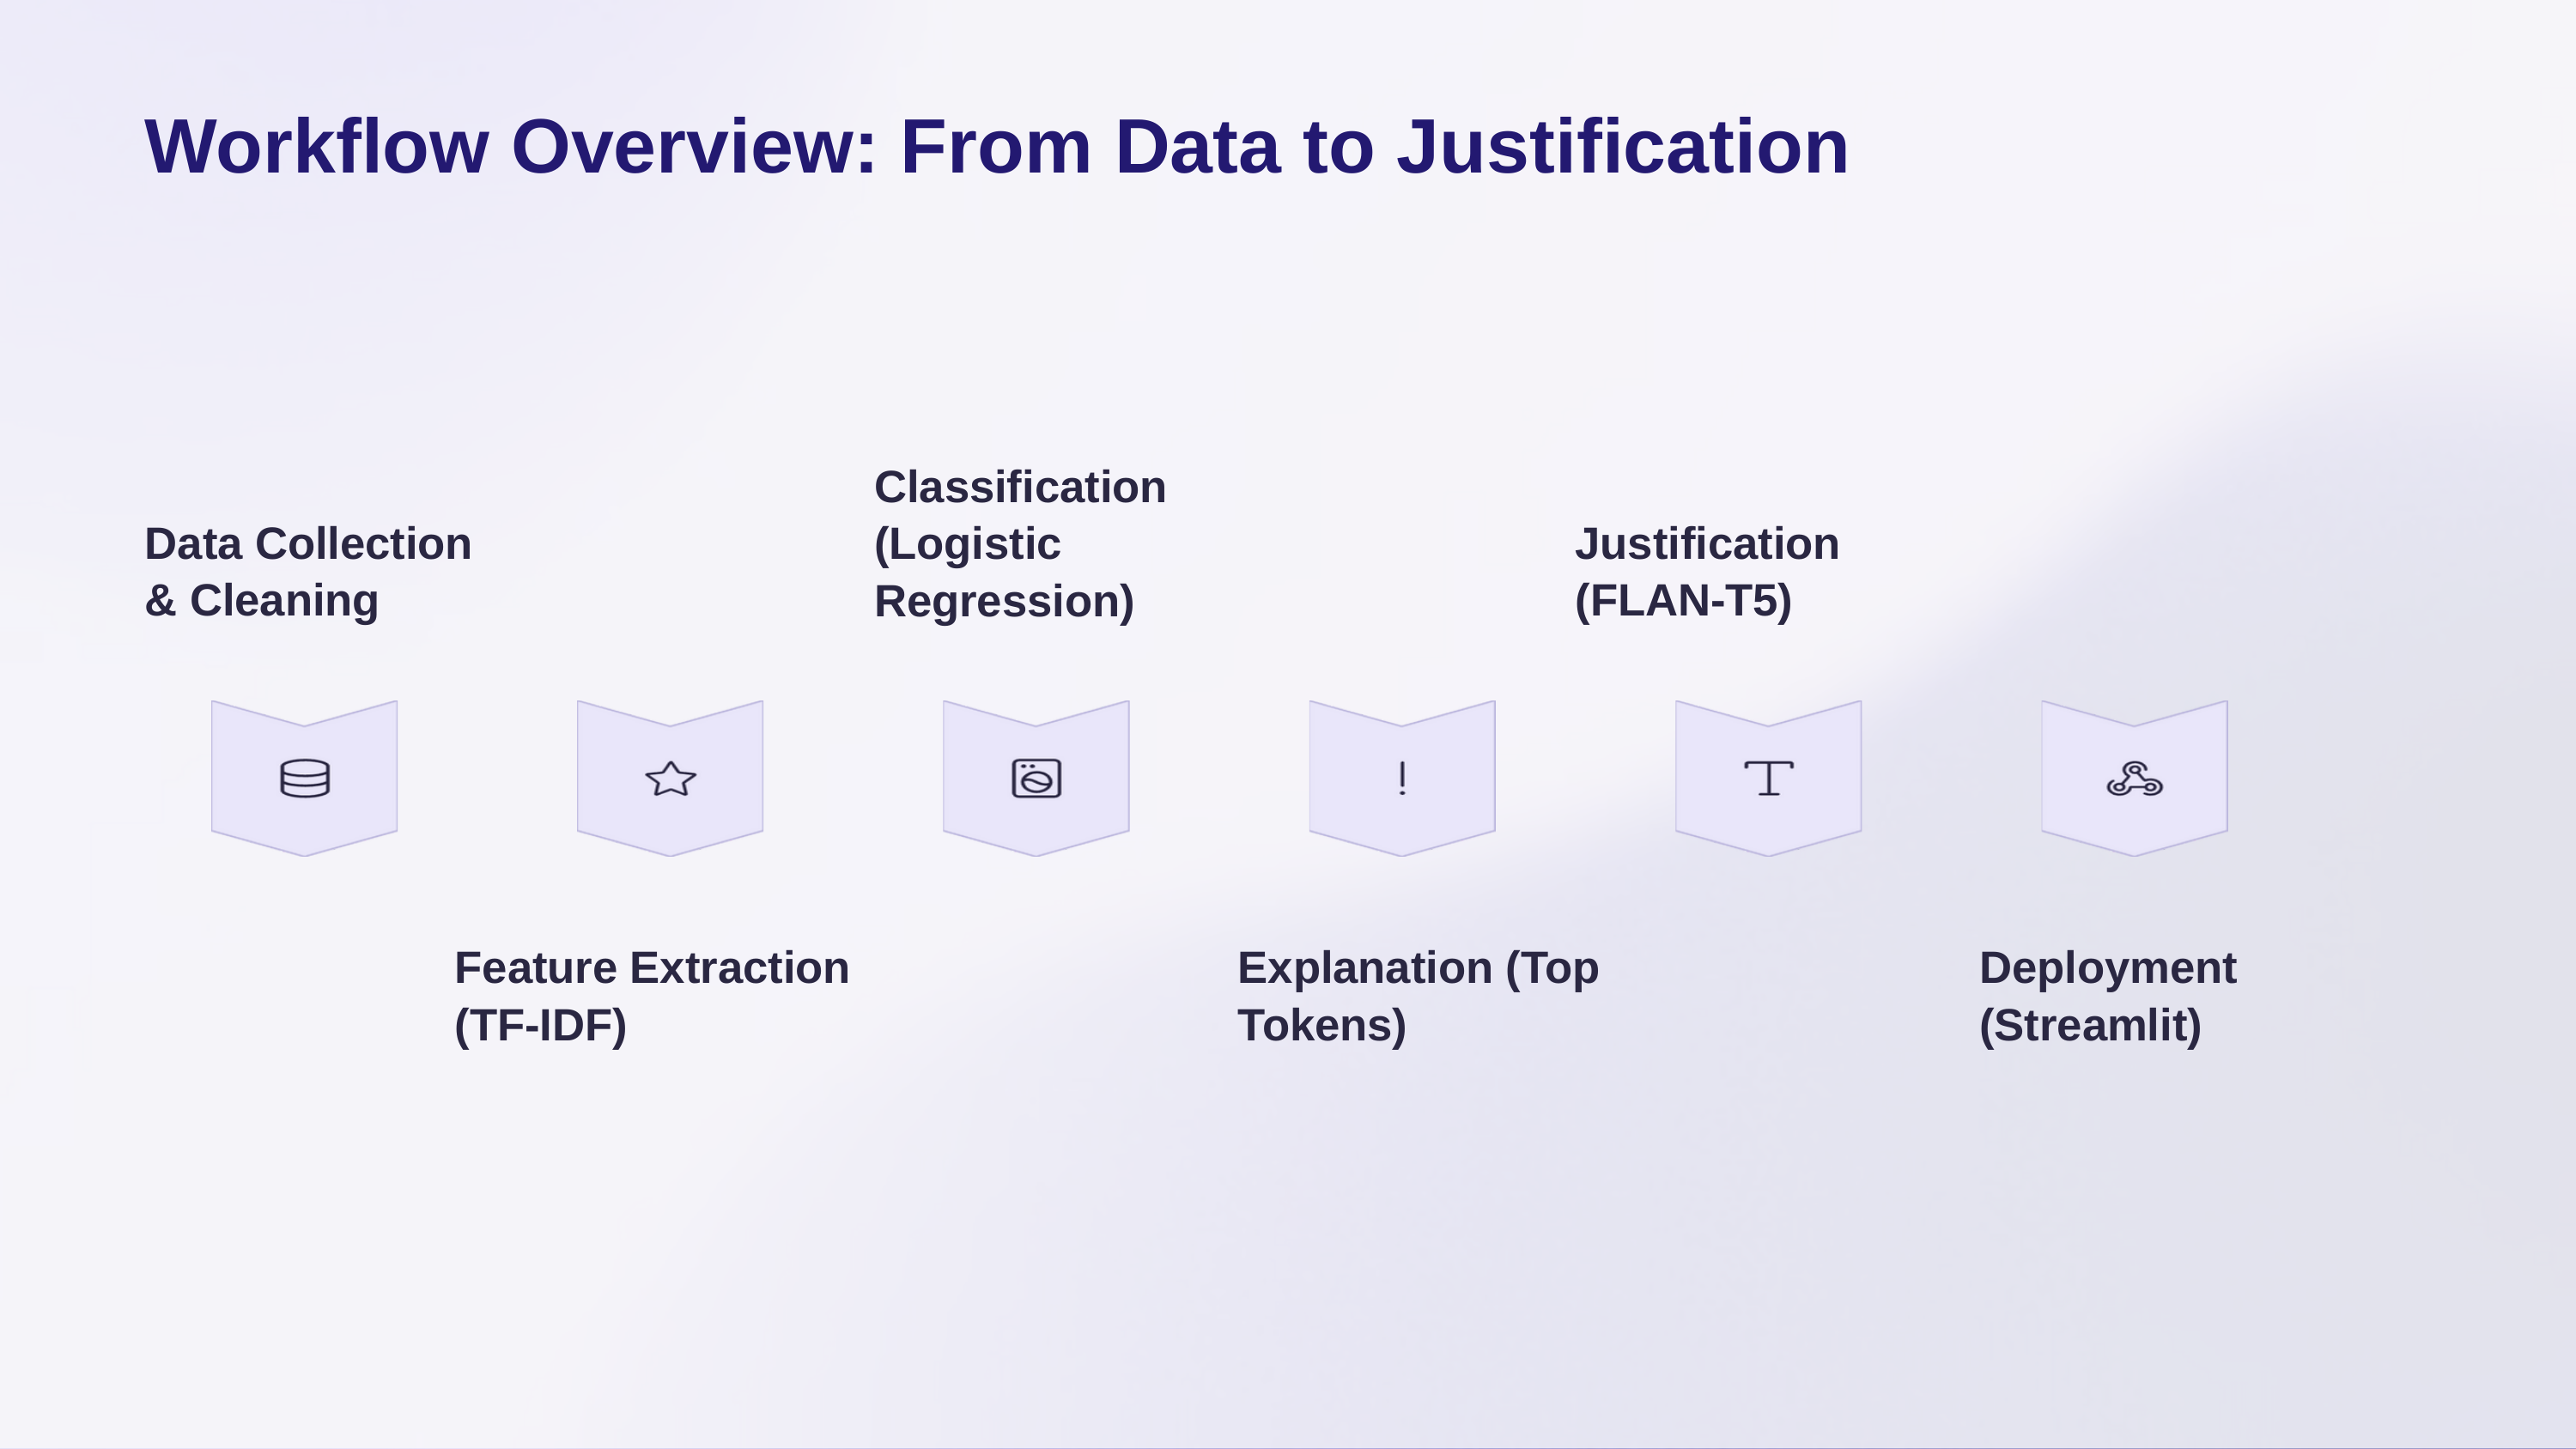

Workflow Overview: From Data to Justification
Classification (Logistic Regression)
Data Collection & Cleaning
Justification (FLAN-T5)

Feature Extraction (TF-IDF)
Explanation (Top Tokens)
Deployment (Streamlit)